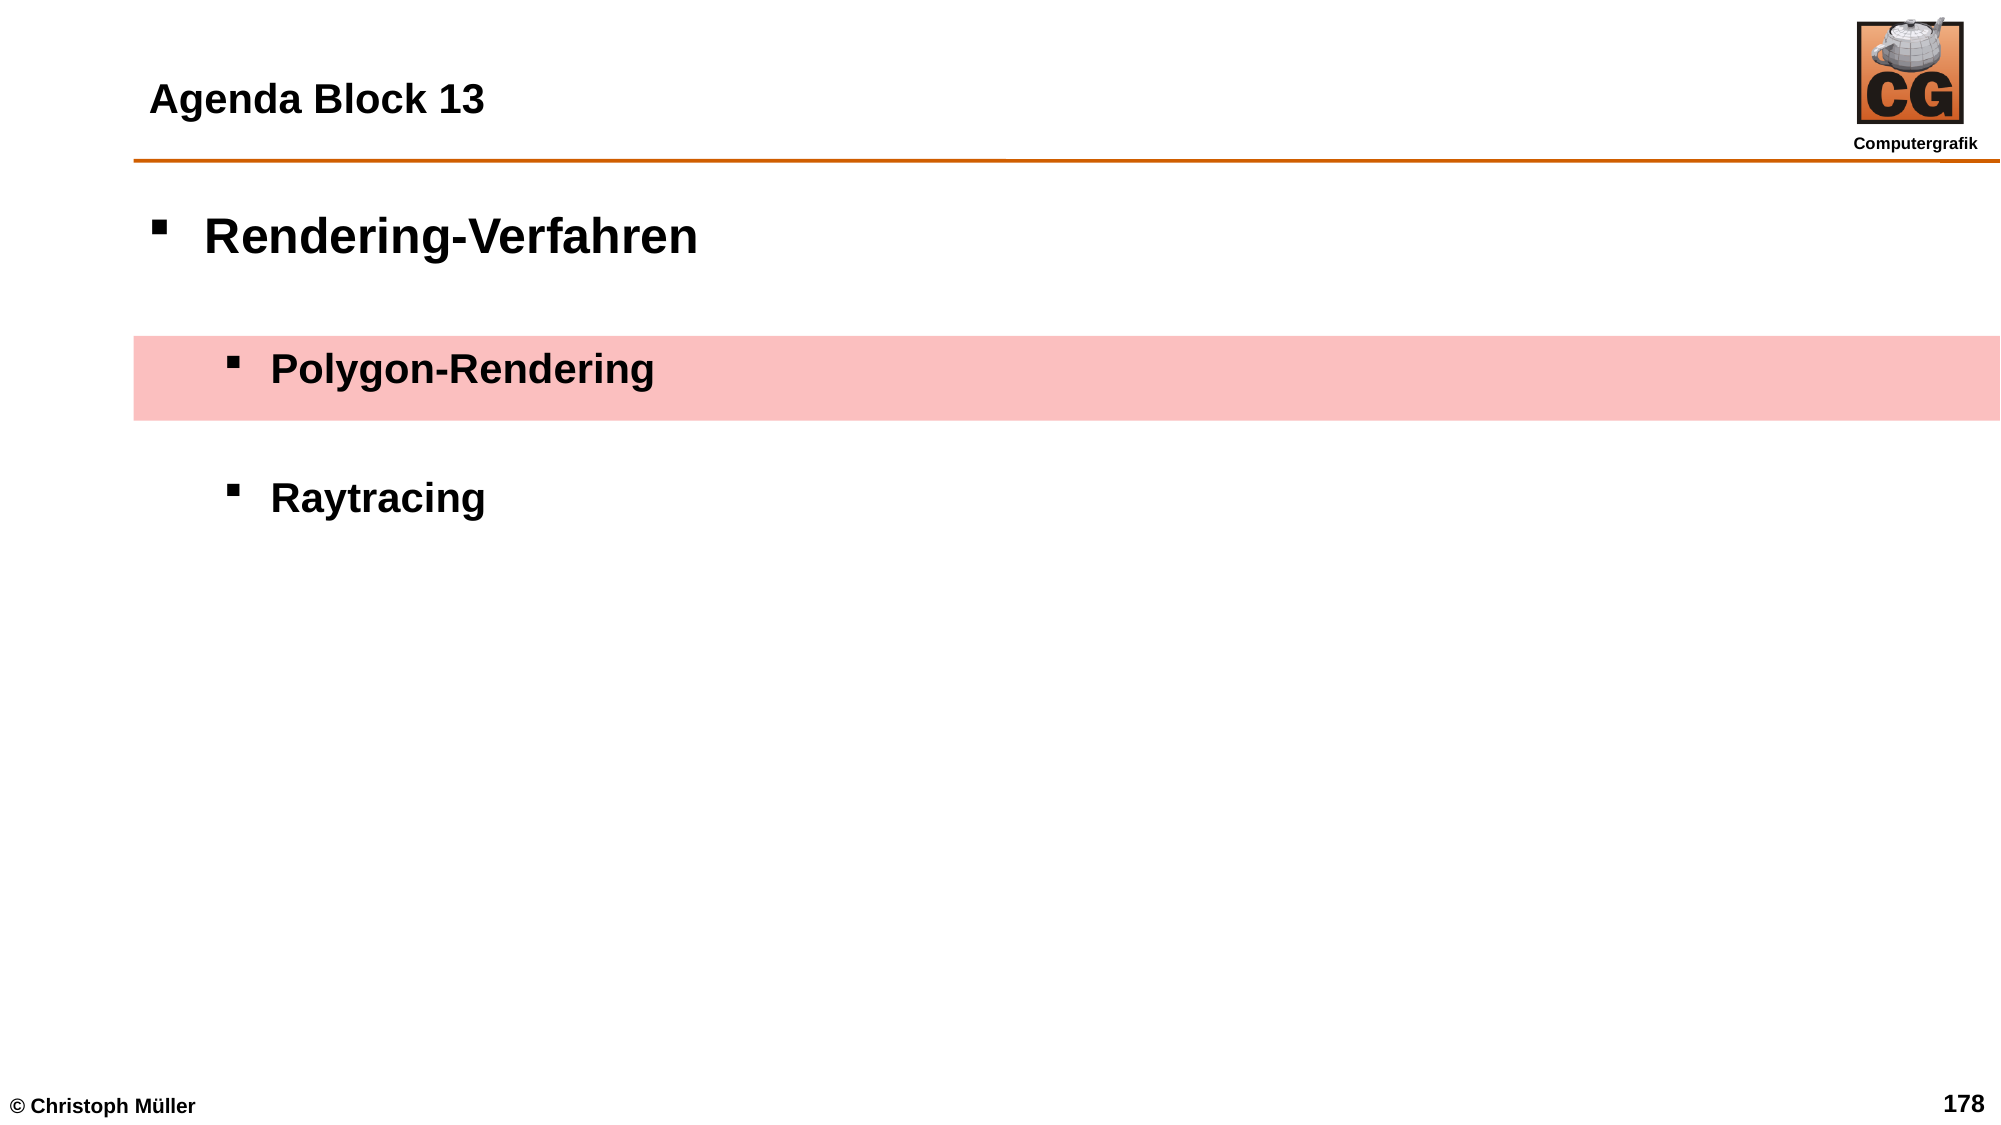

# Agenda Block 13
Rendering-Verfahren

Polygon-Rendering

Raytracing